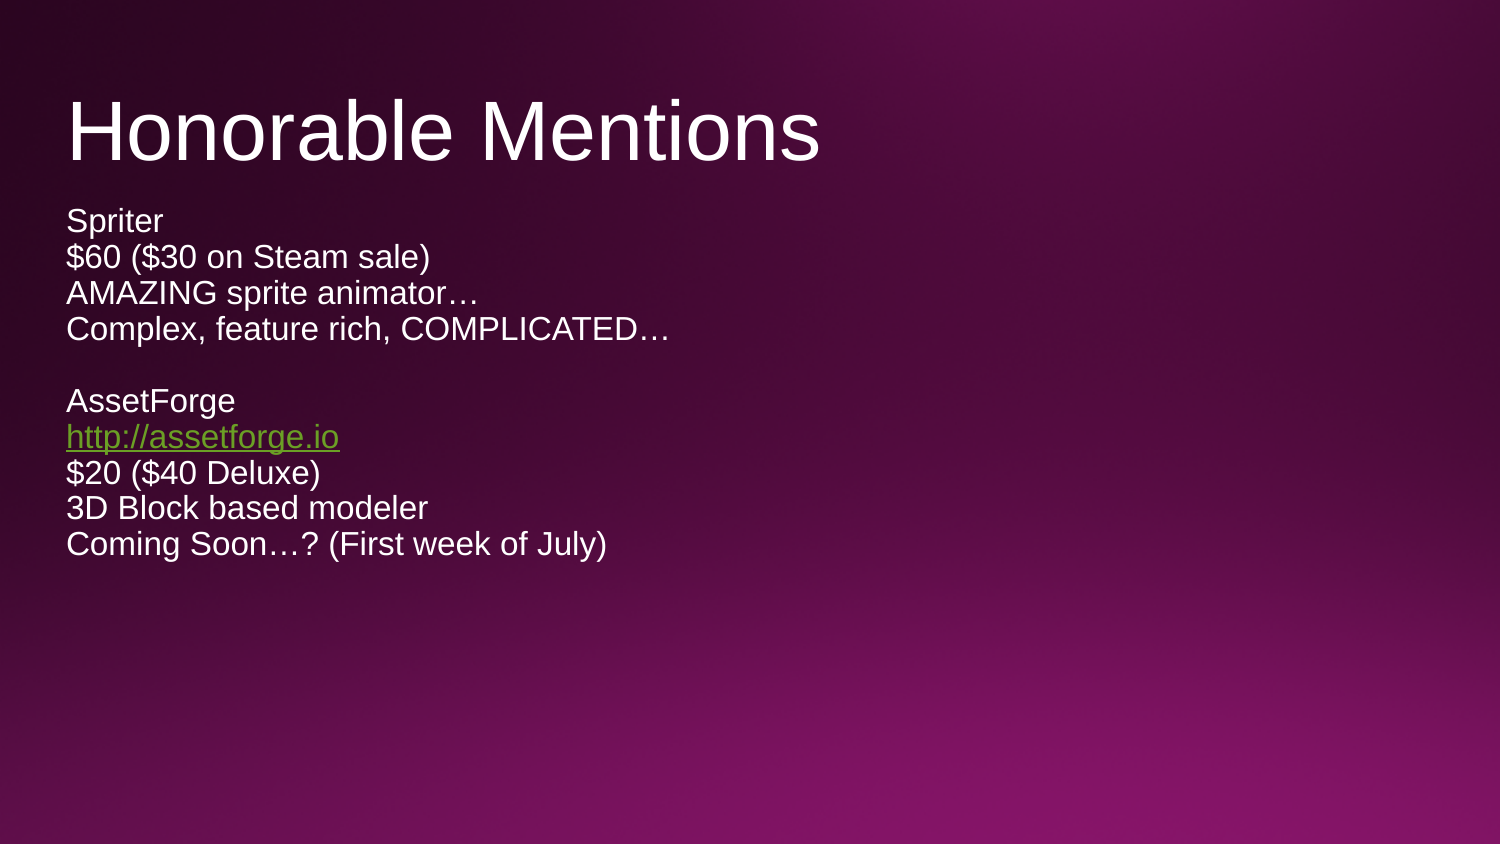

# Honorable Mentions
Spriter
$60 ($30 on Steam sale)
AMAZING sprite animator…
Complex, feature rich, COMPLICATED…

AssetForge
http://assetforge.io
$20 ($40 Deluxe)
3D Block based modeler
Coming Soon…? (First week of July)